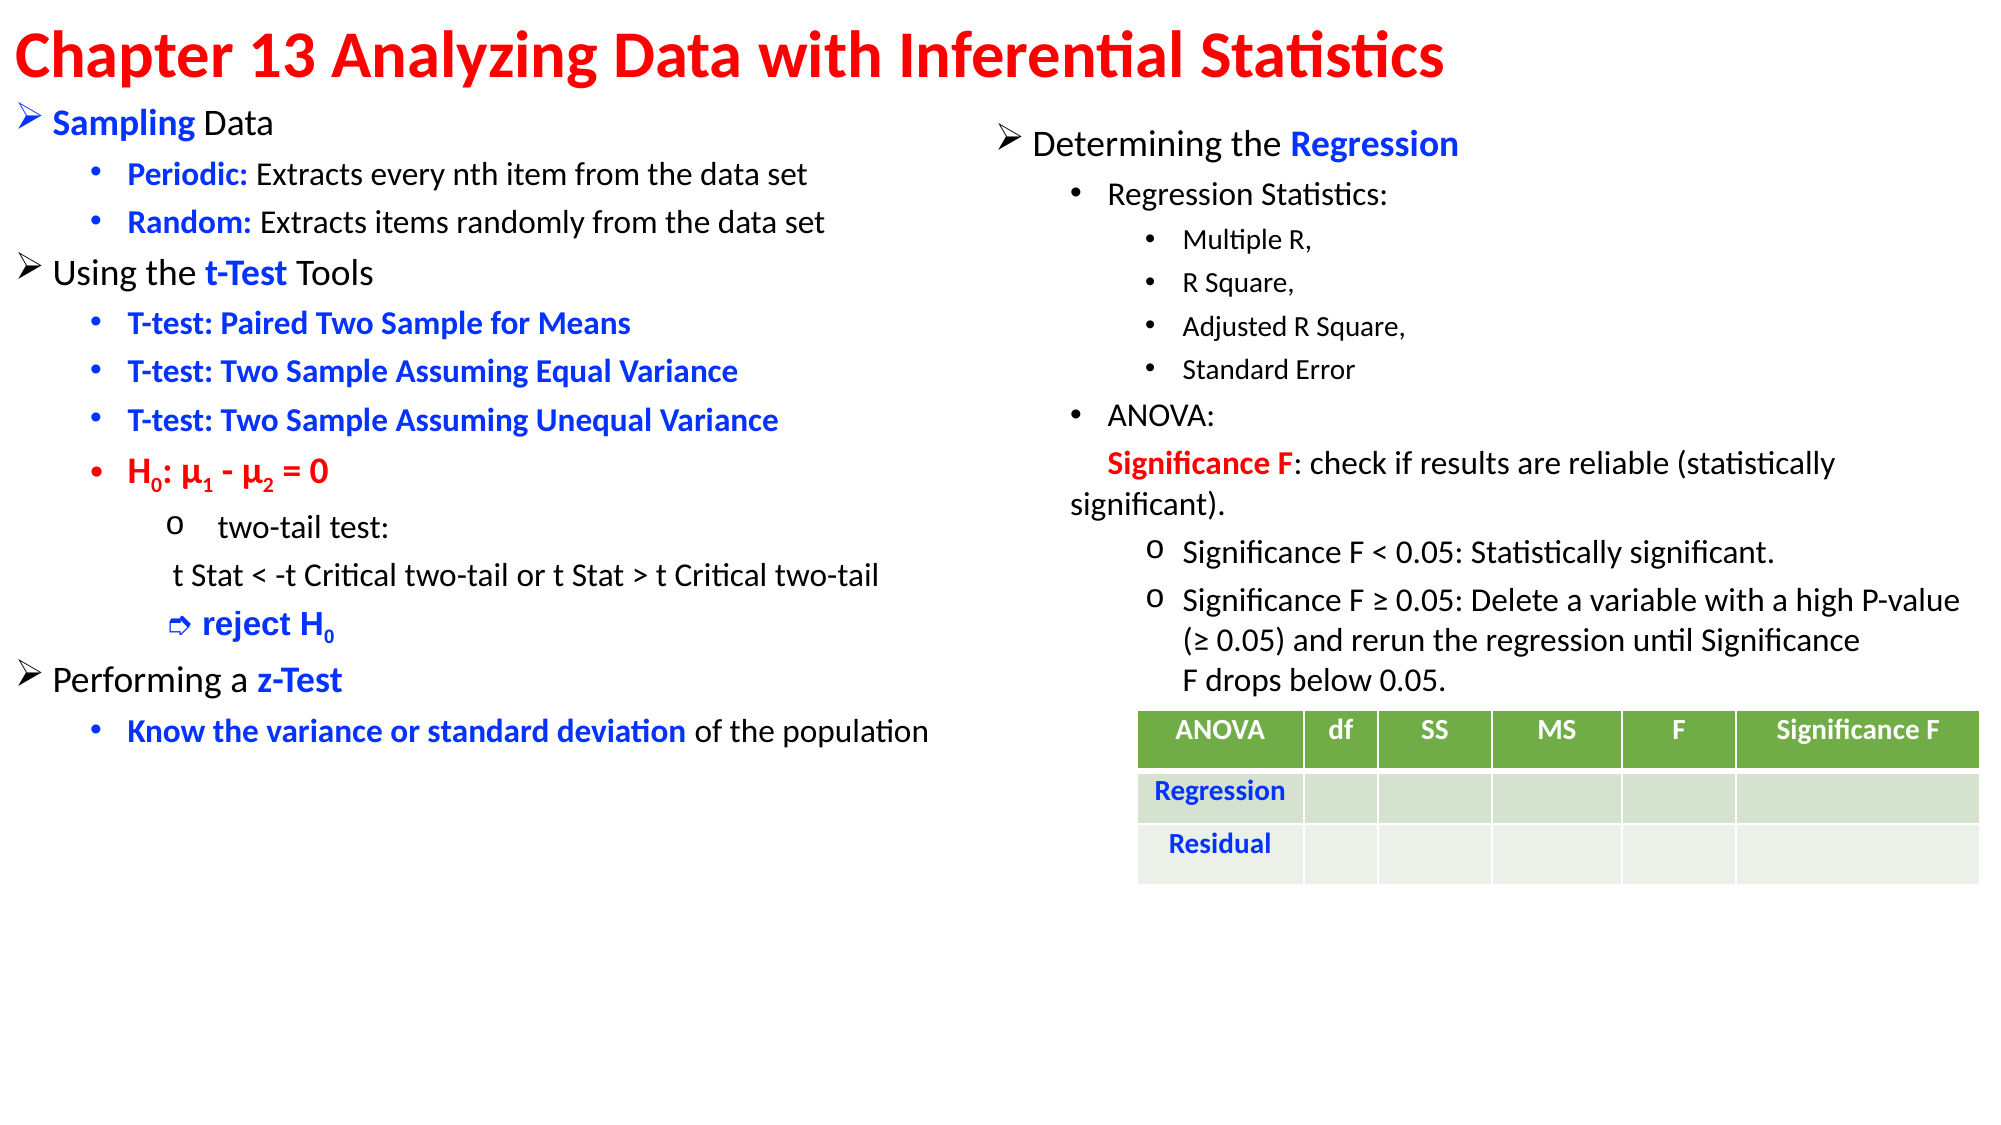

# Chapter 13 Analyzing Data with Inferential Statistics
Sampling Data
Periodic: Extracts every nth item from the data set
Random: Extracts items randomly from the data set
Using the t-Test Tools
T-test: Paired Two Sample for Means
T-test: Two Sample Assuming Equal Variance
T-test: Two Sample Assuming Unequal Variance
H0: μ1 - μ2 = 0
  two-tail test:
 t Stat < -t Critical two-tail or t Stat > t Critical two-tail
➮ reject H0
Performing a z-Test
Know the variance or standard deviation of the population

Determining the Regression
Regression Statistics:
Multiple R,
R Square,
Adjusted R Square,
Standard Error
ANOVA:
     Significance F: check if results are reliable (statistically significant).
Significance F < 0.05: Statistically significant.
Significance F ≥ 0.05: Delete a variable with a high P-value (≥ 0.05) and rerun the regression until Significance F drops below 0.05.

| ANOVA | df | SS | MS | F | Significance F |
| --- | --- | --- | --- | --- | --- |
| Regression |  |  |  |  |  |
| Residual |  |  |  |  |  |